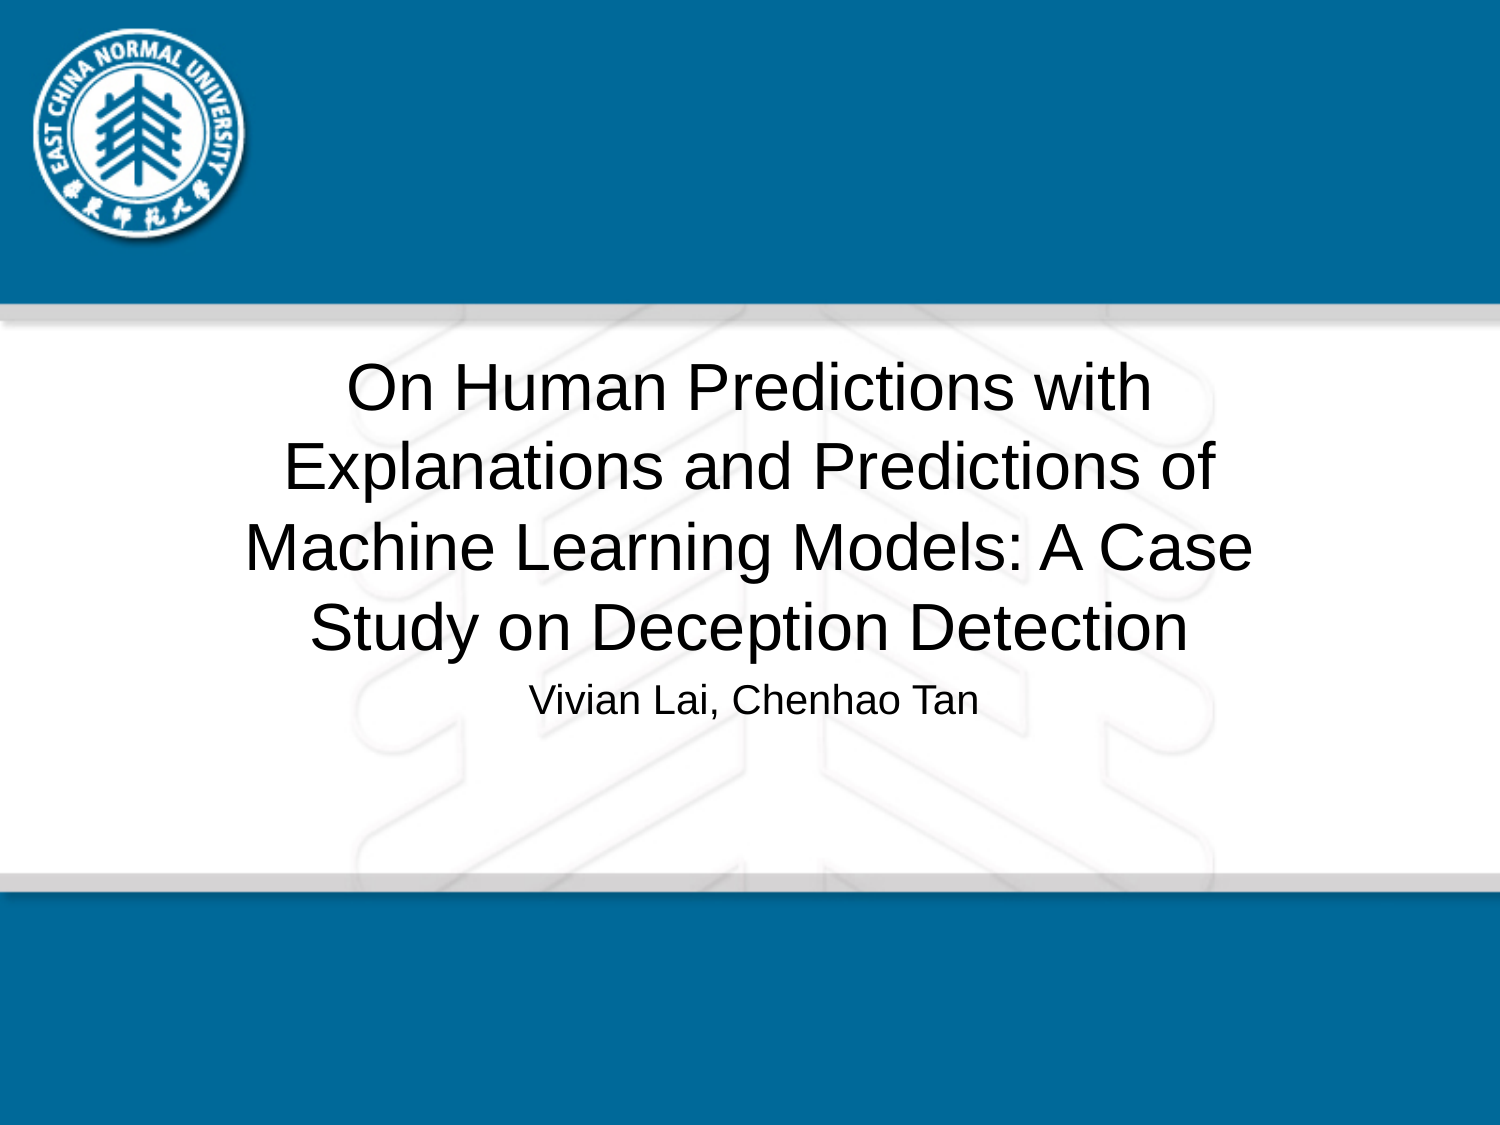

# On Human Predictions with Explanations and Predictions of Machine Learning Models: A Case Study on Deception Detection
Vivian Lai, Chenhao Tan